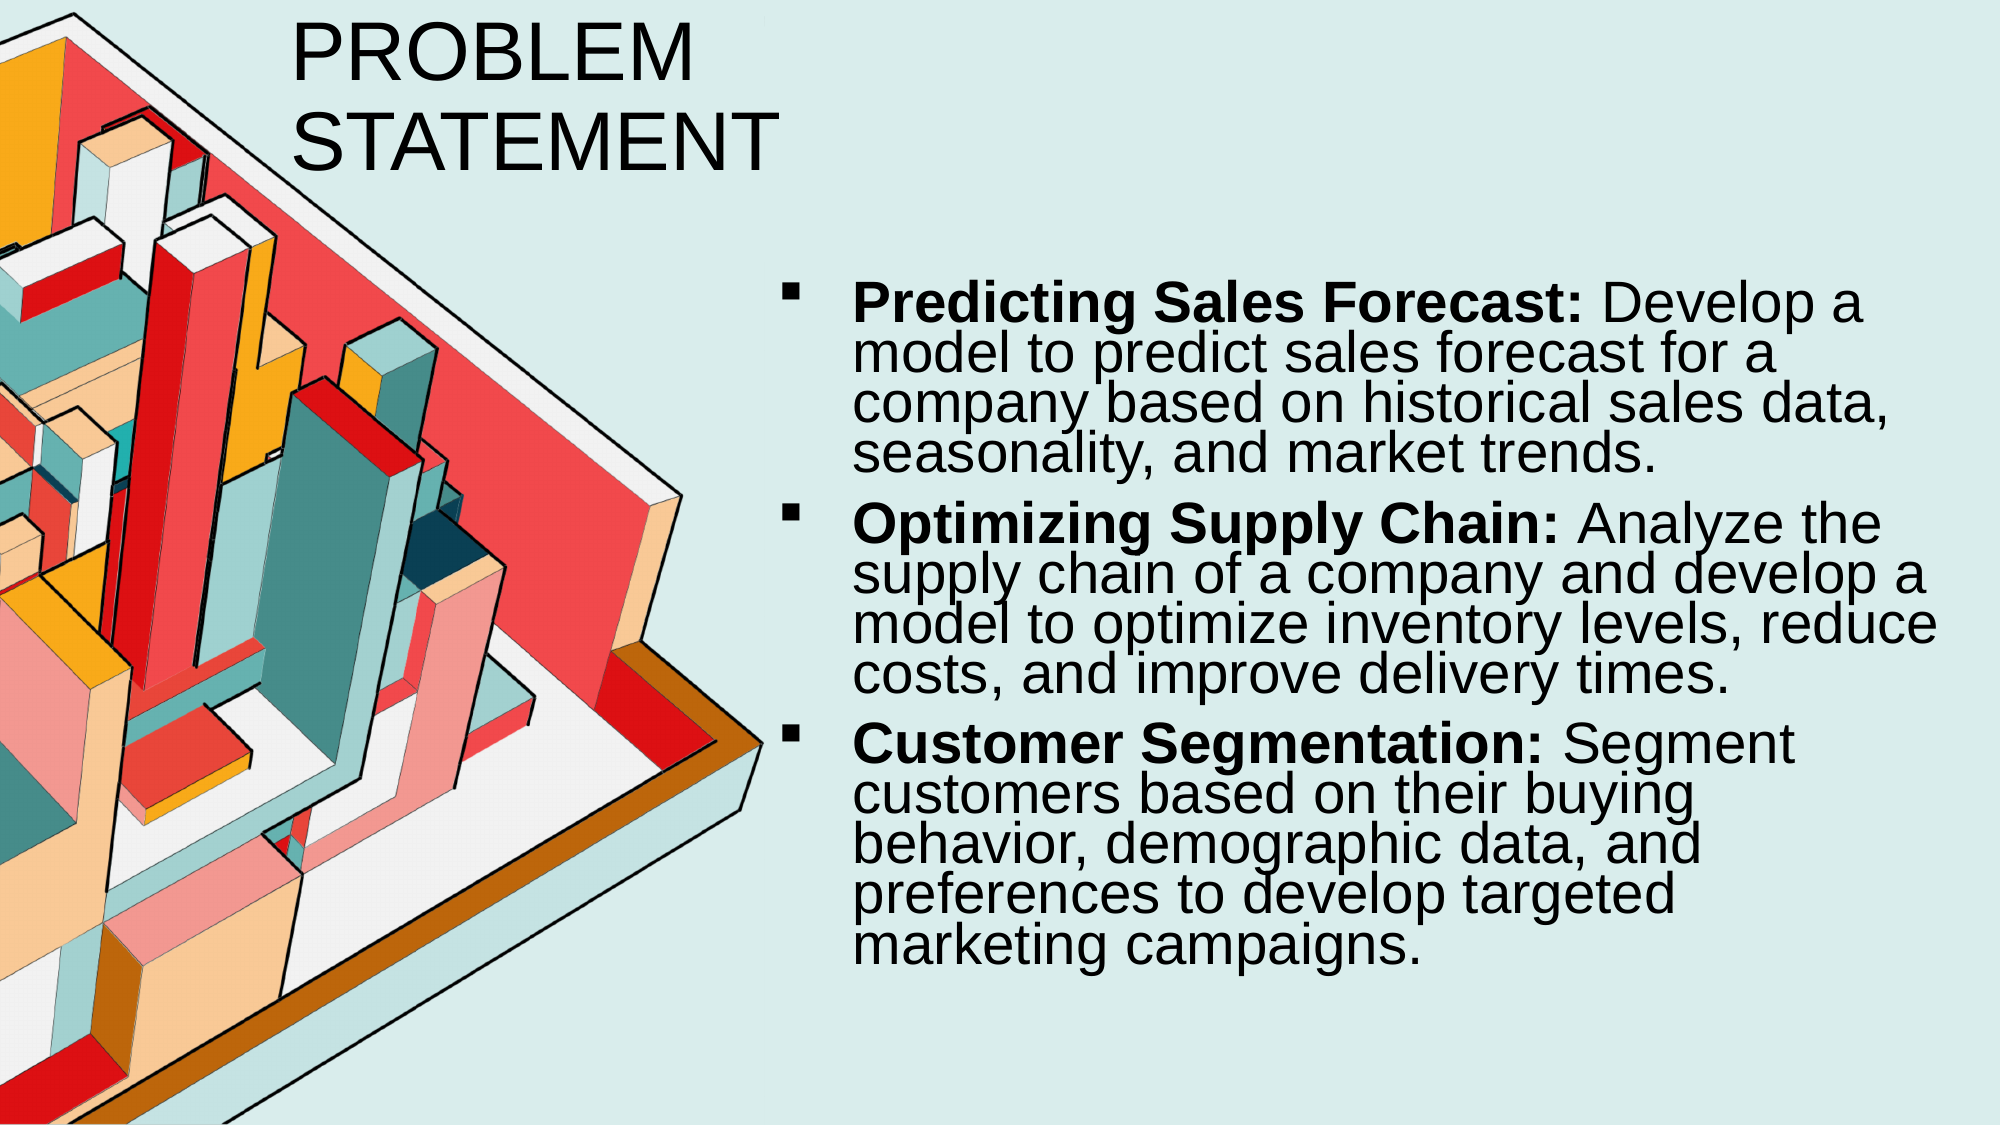

# Problem statement
Predicting Sales Forecast: Develop a model to predict sales forecast for a company based on historical sales data, seasonality, and market trends.
Optimizing Supply Chain: Analyze the supply chain of a company and develop a model to optimize inventory levels, reduce costs, and improve delivery times.
Customer Segmentation: Segment customers based on their buying behavior, demographic data, and preferences to develop targeted marketing campaigns.